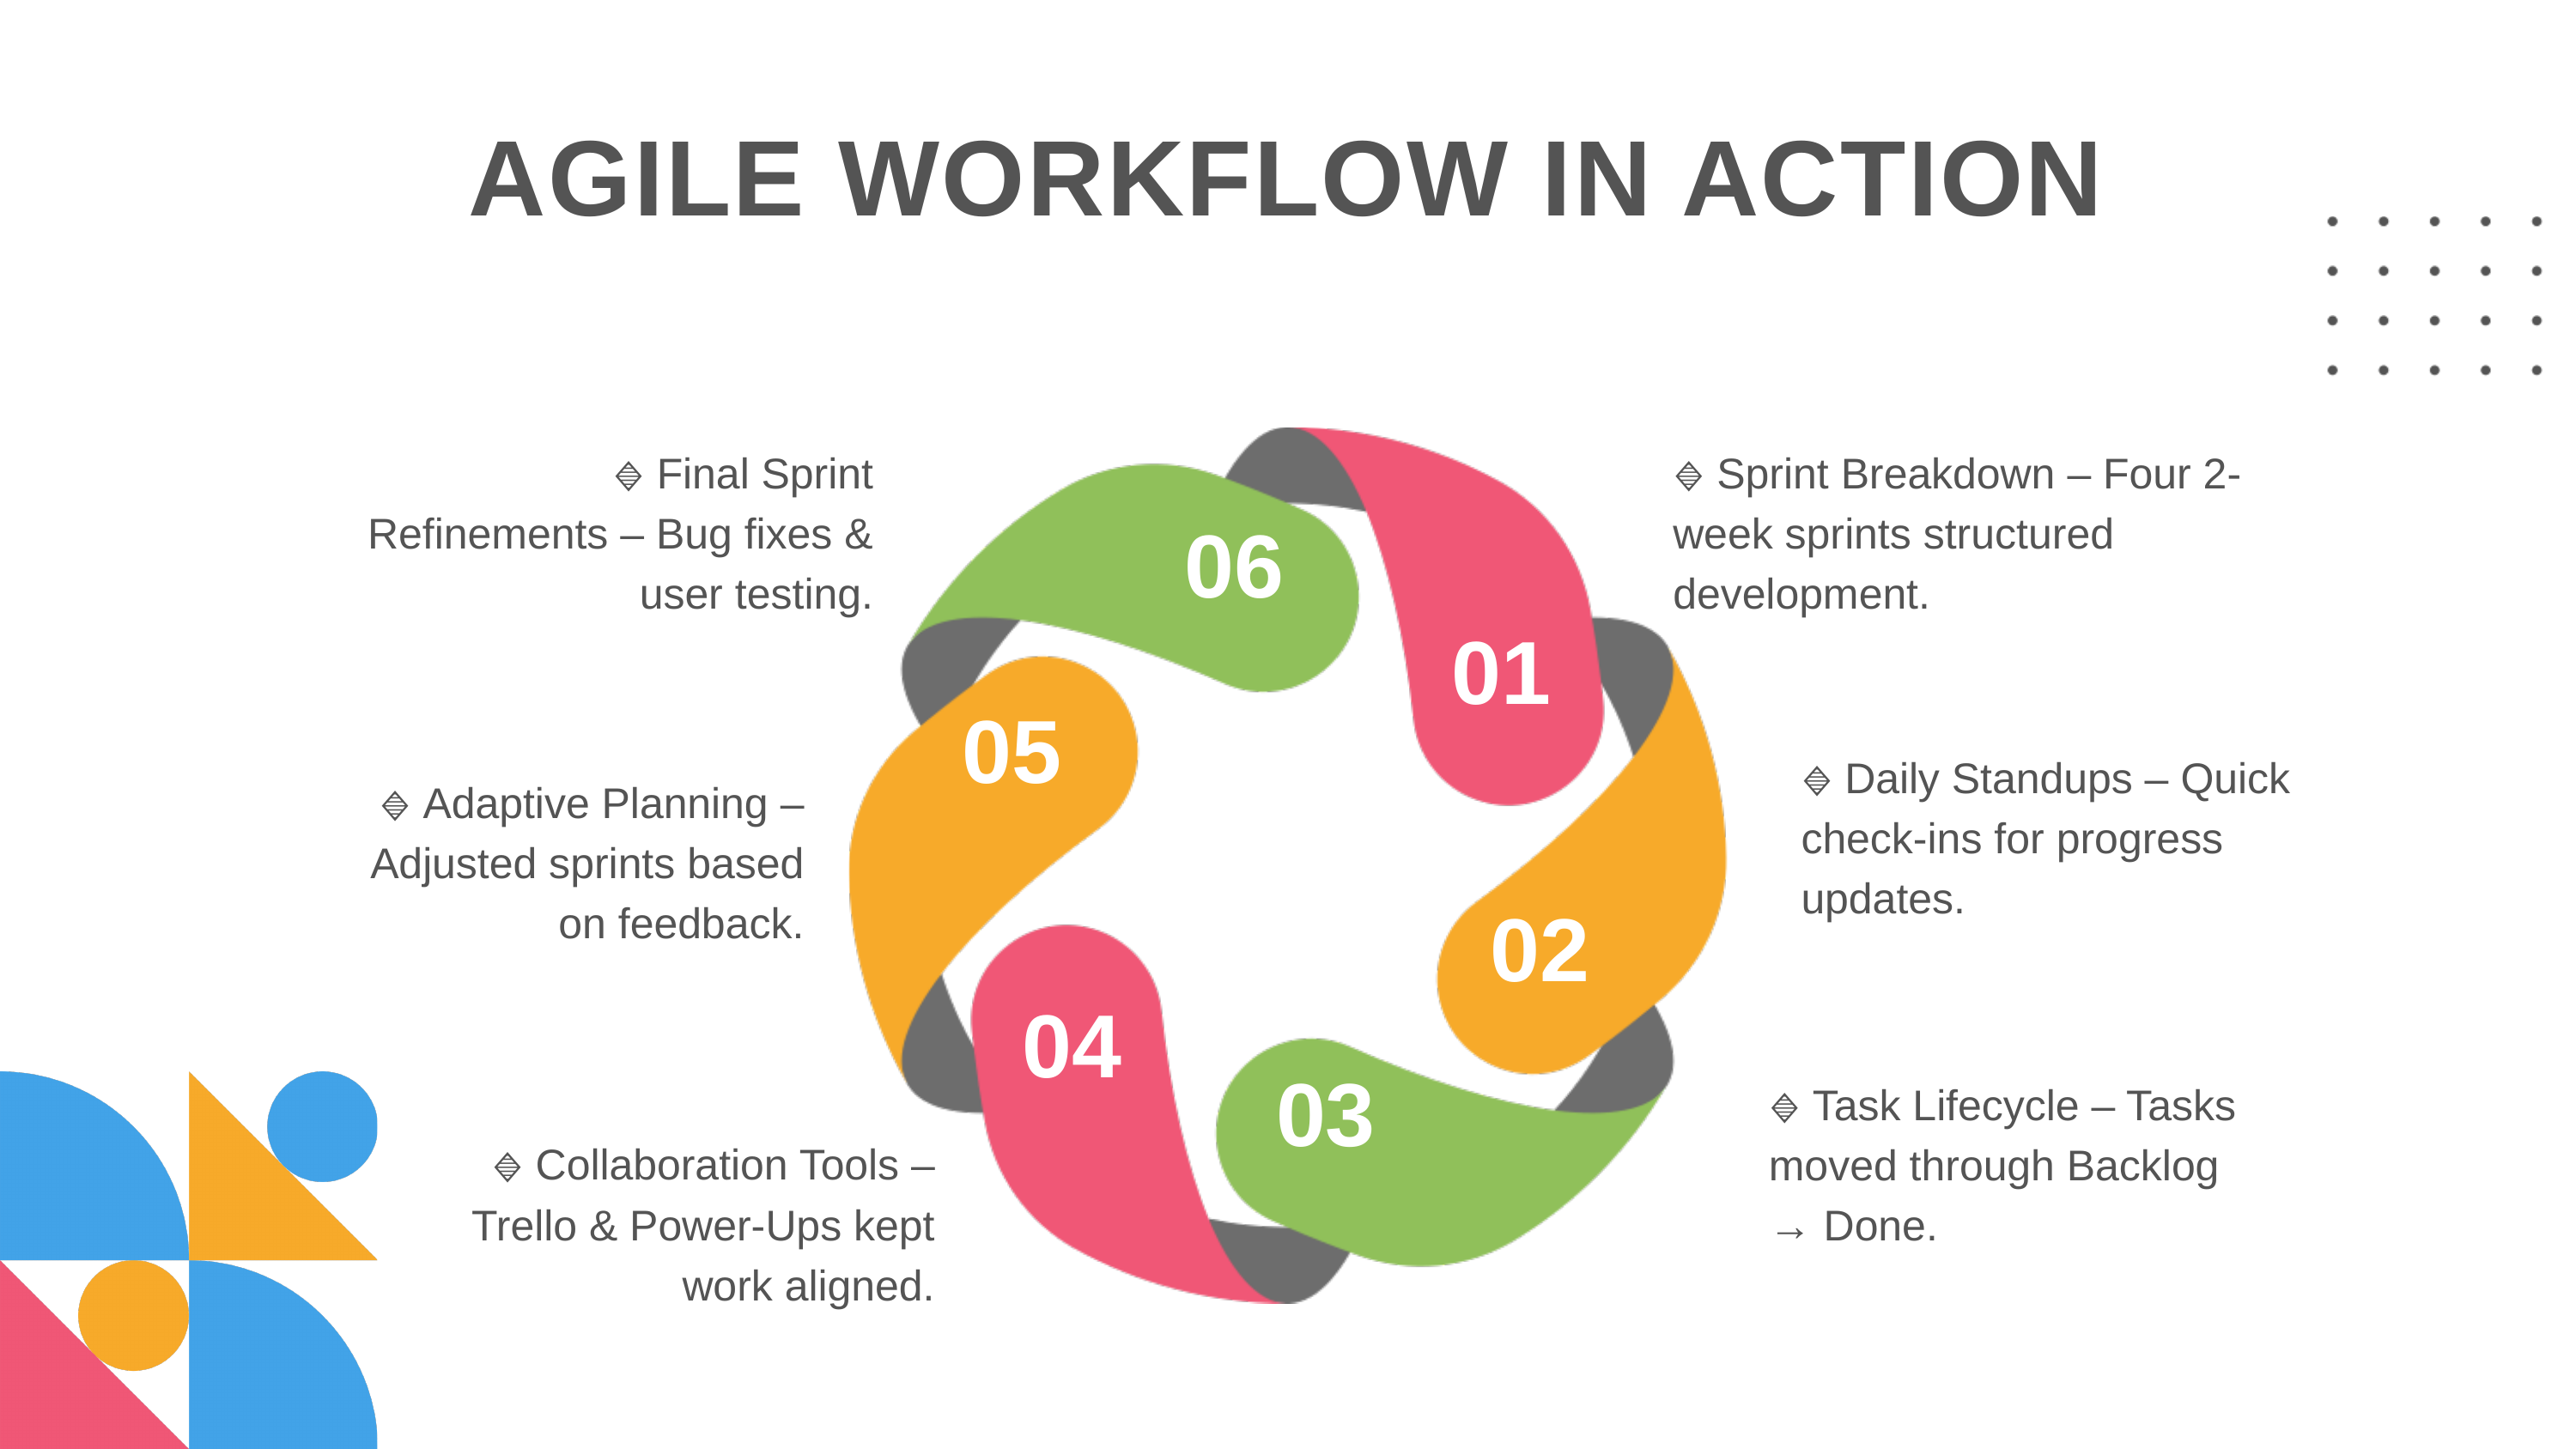

AGILE WORKFLOW IN ACTION

🔹 Final Sprint Refinements – Bug fixes & user testing.
🔹 Sprint Breakdown – Four 2-week sprints structured development.
06
01
05
🔹 Daily Standups – Quick check-ins for progress updates.
🔹 Adaptive Planning – Adjusted sprints based on feedback.
02
04
🔹 Task Lifecycle – Tasks moved through Backlog → Done.

03
🔹 Collaboration Tools – Trello & Power-Ups kept work aligned.